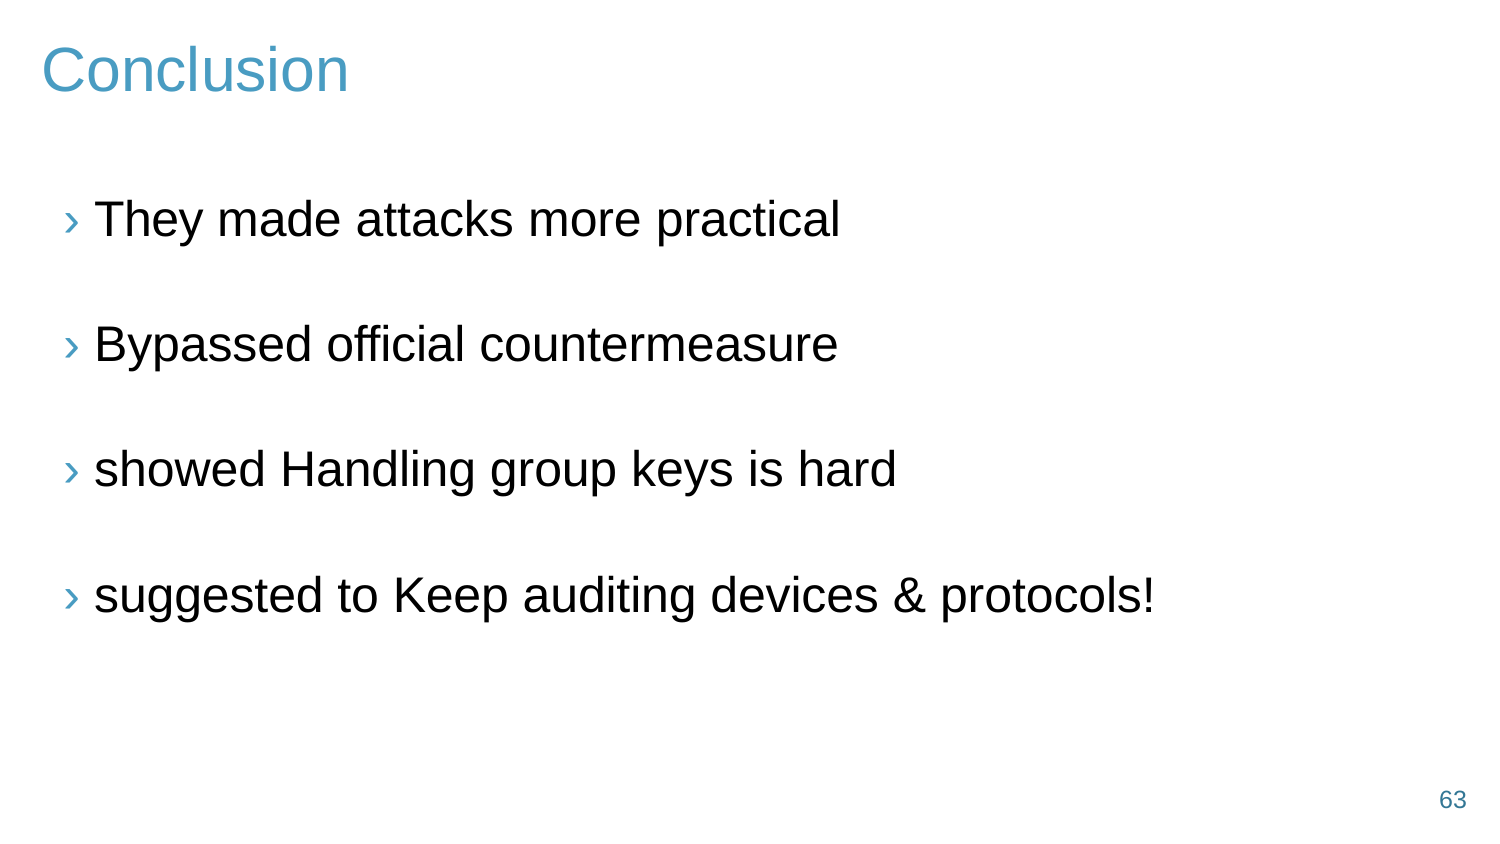

# Conclusion
› They made attacks more practical

› Bypassed official countermeasure

› showed Handling group keys is hard

› suggested to Keep auditing devices & protocols!
63